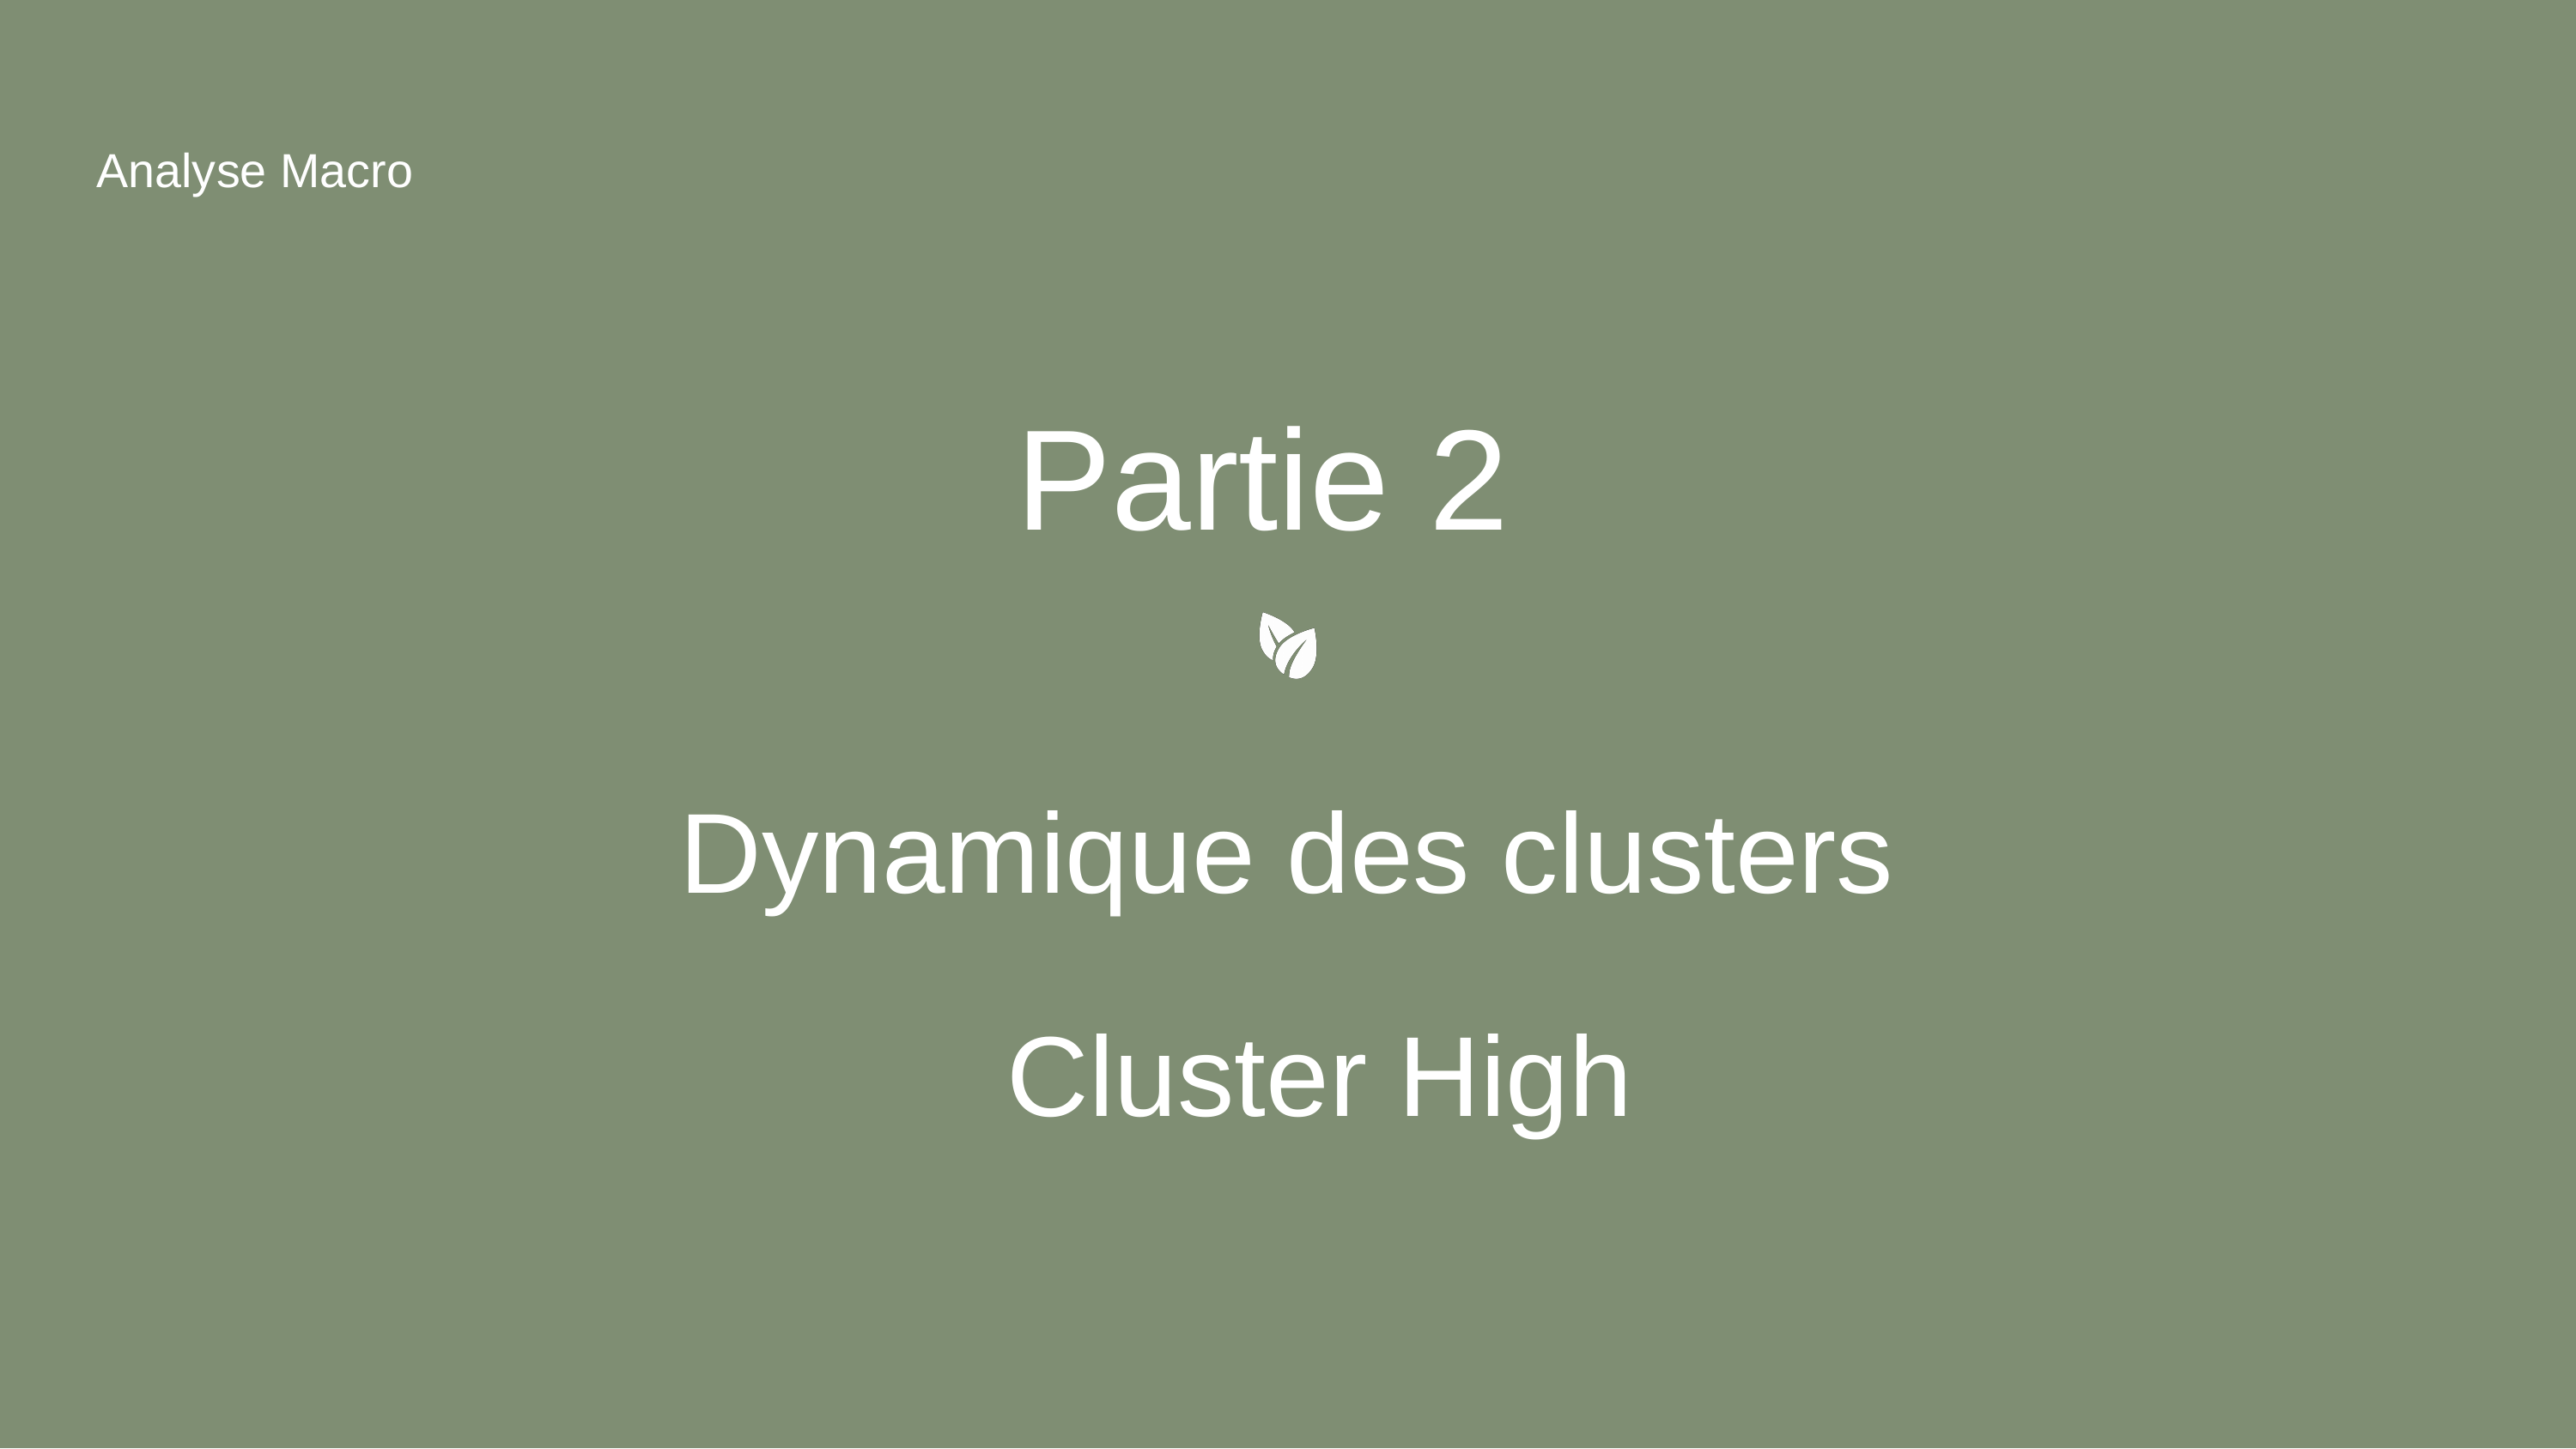

Analyse Macro
Partie 2

Dynamique des clusters
Cluster High